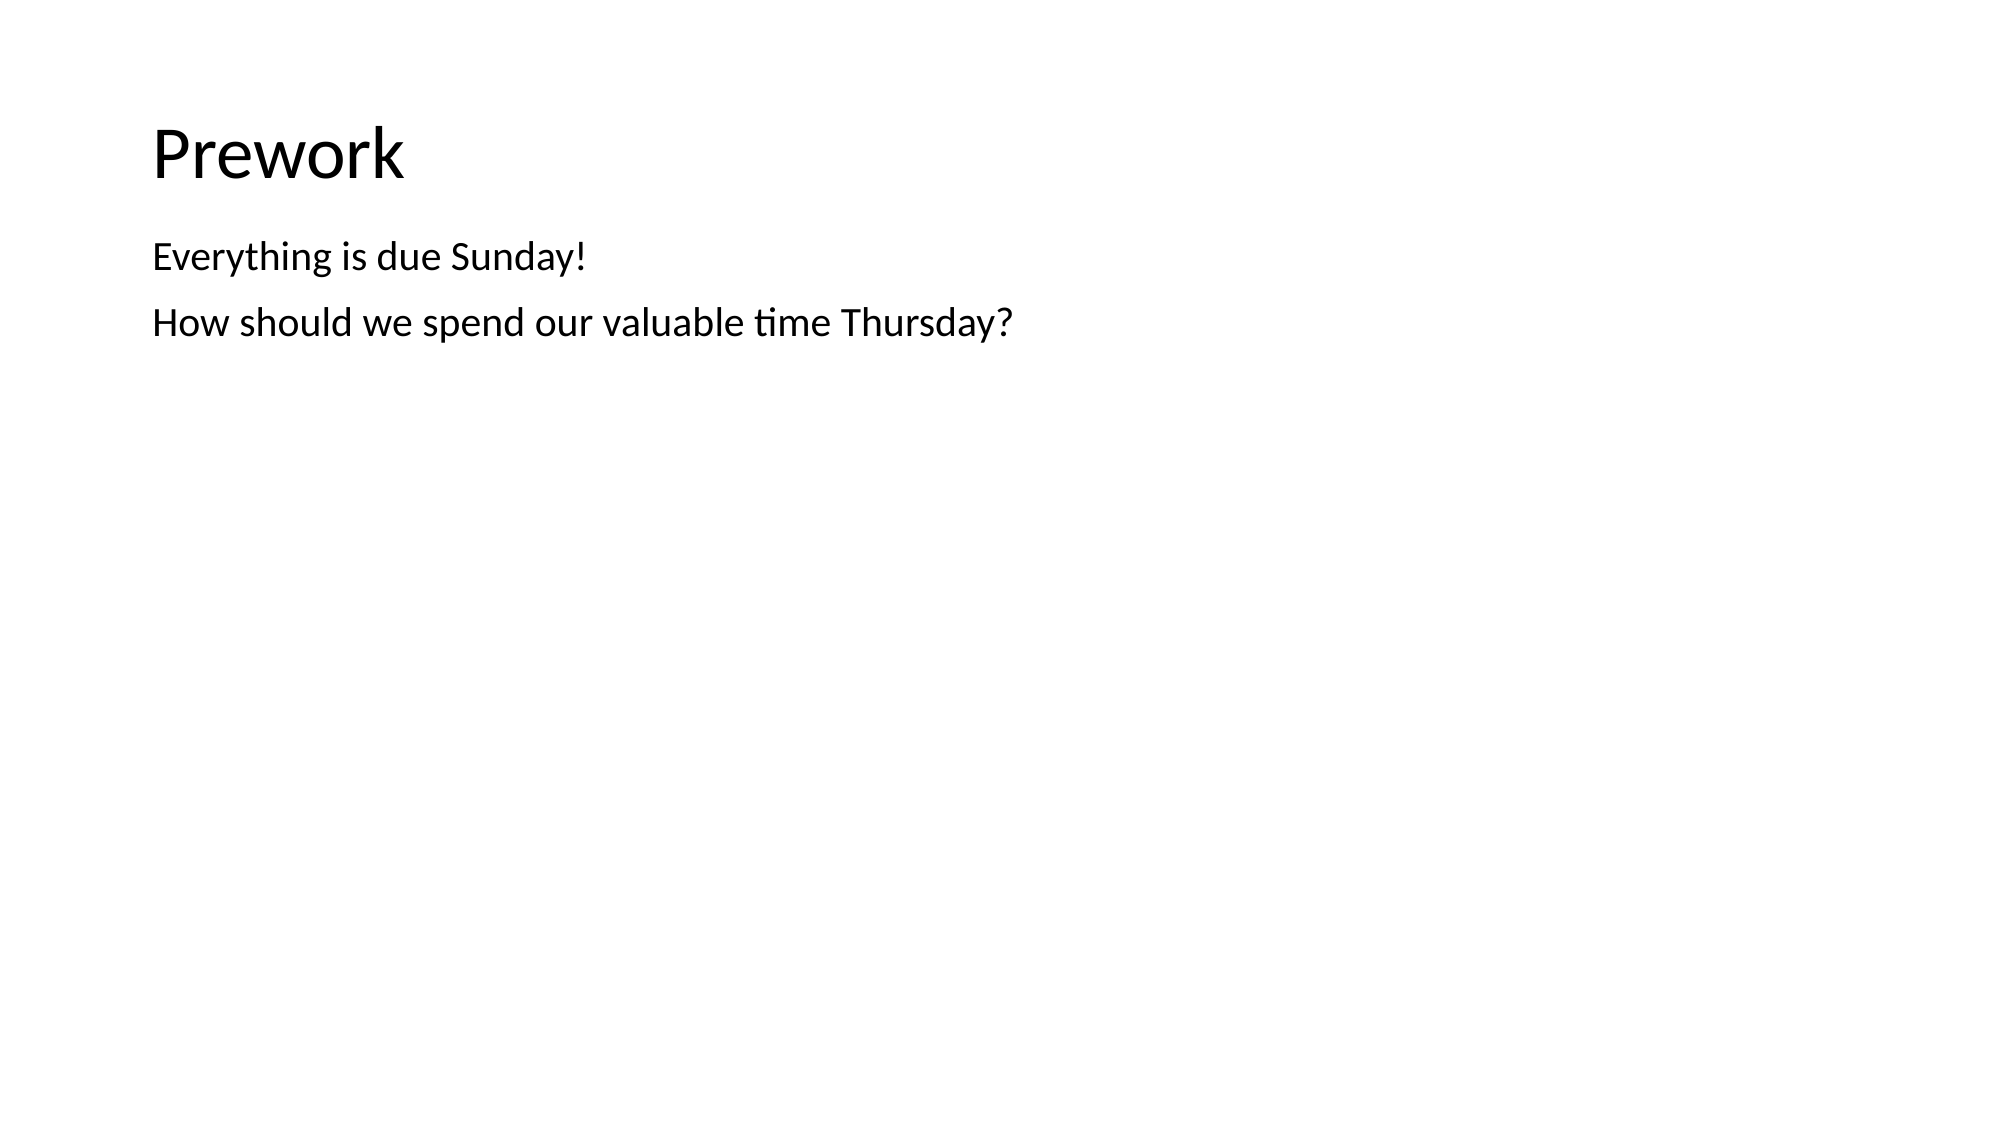

# Prework
Everything is due Sunday!
How should we spend our valuable time Thursday?